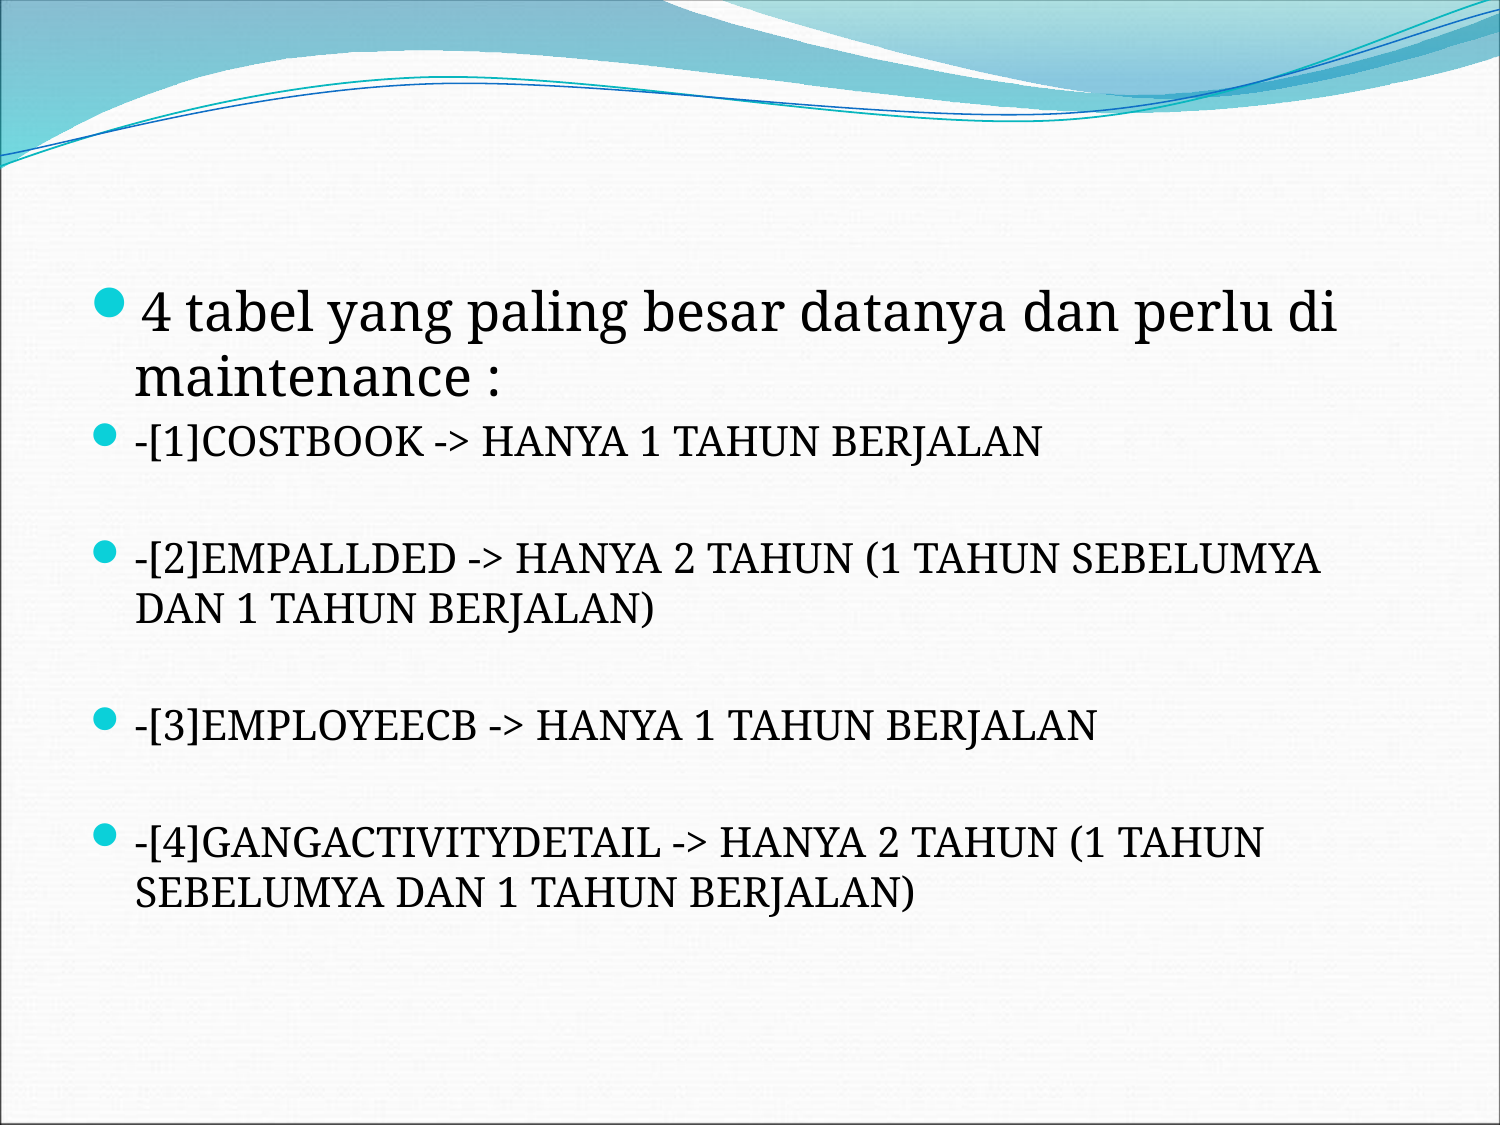

4 tabel yang paling besar datanya dan perlu di maintenance :
-[1]COSTBOOK -> HANYA 1 TAHUN BERJALAN

-[2]EMPALLDED -> HANYA 2 TAHUN (1 TAHUN SEBELUMYA DAN 1 TAHUN BERJALAN)

-[3]EMPLOYEECB -> HANYA 1 TAHUN BERJALAN

-[4]GANGACTIVITYDETAIL -> HANYA 2 TAHUN (1 TAHUN SEBELUMYA DAN 1 TAHUN BERJALAN)